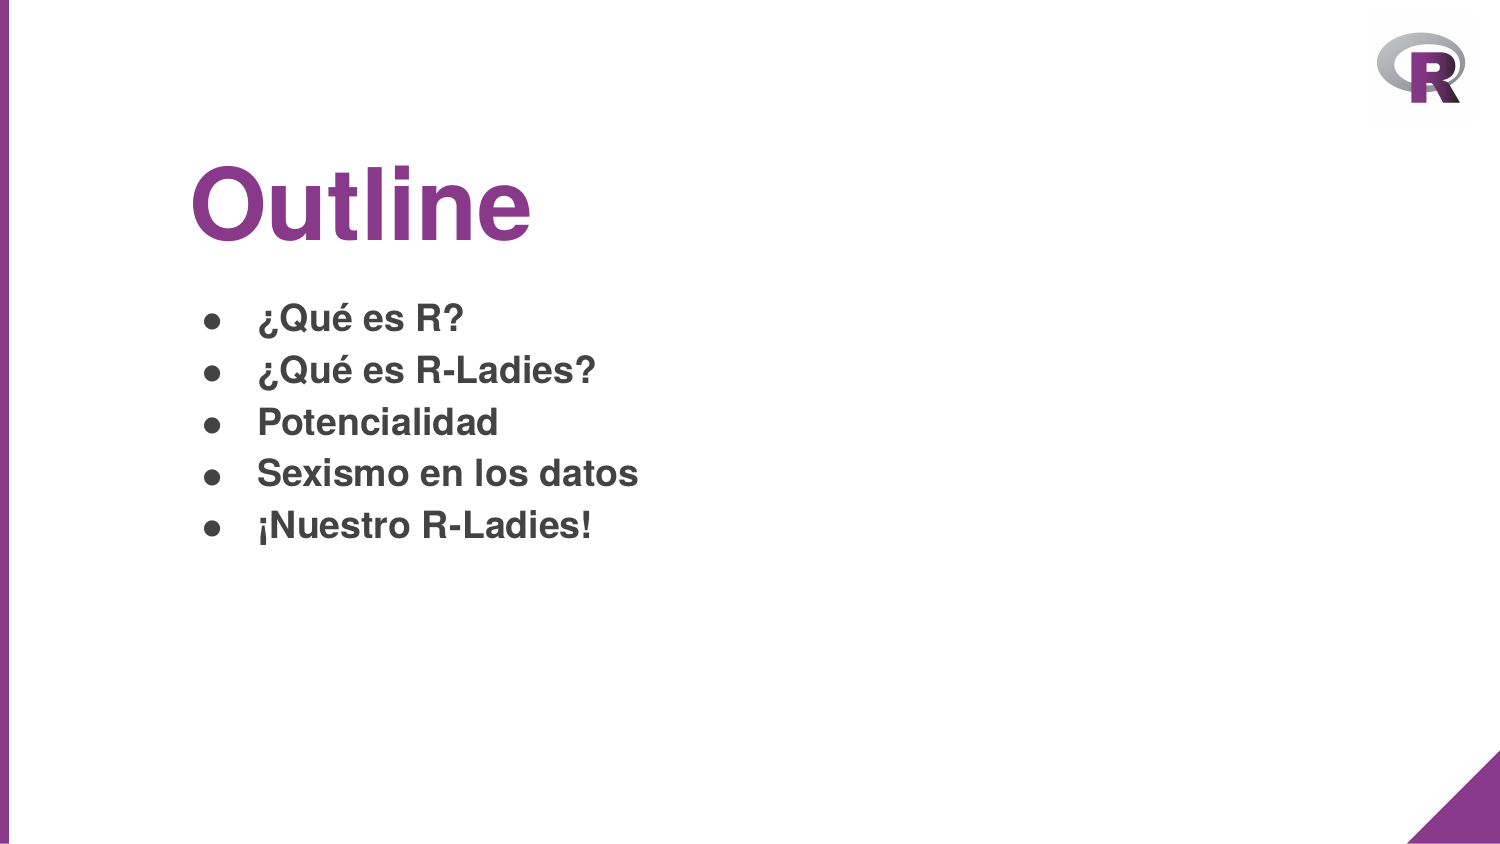

Outline
¿Qué es R?
¿Qué es R-Ladies?
Potencialidad
Sexismo en los datos
¡Nuestro R-Ladies!